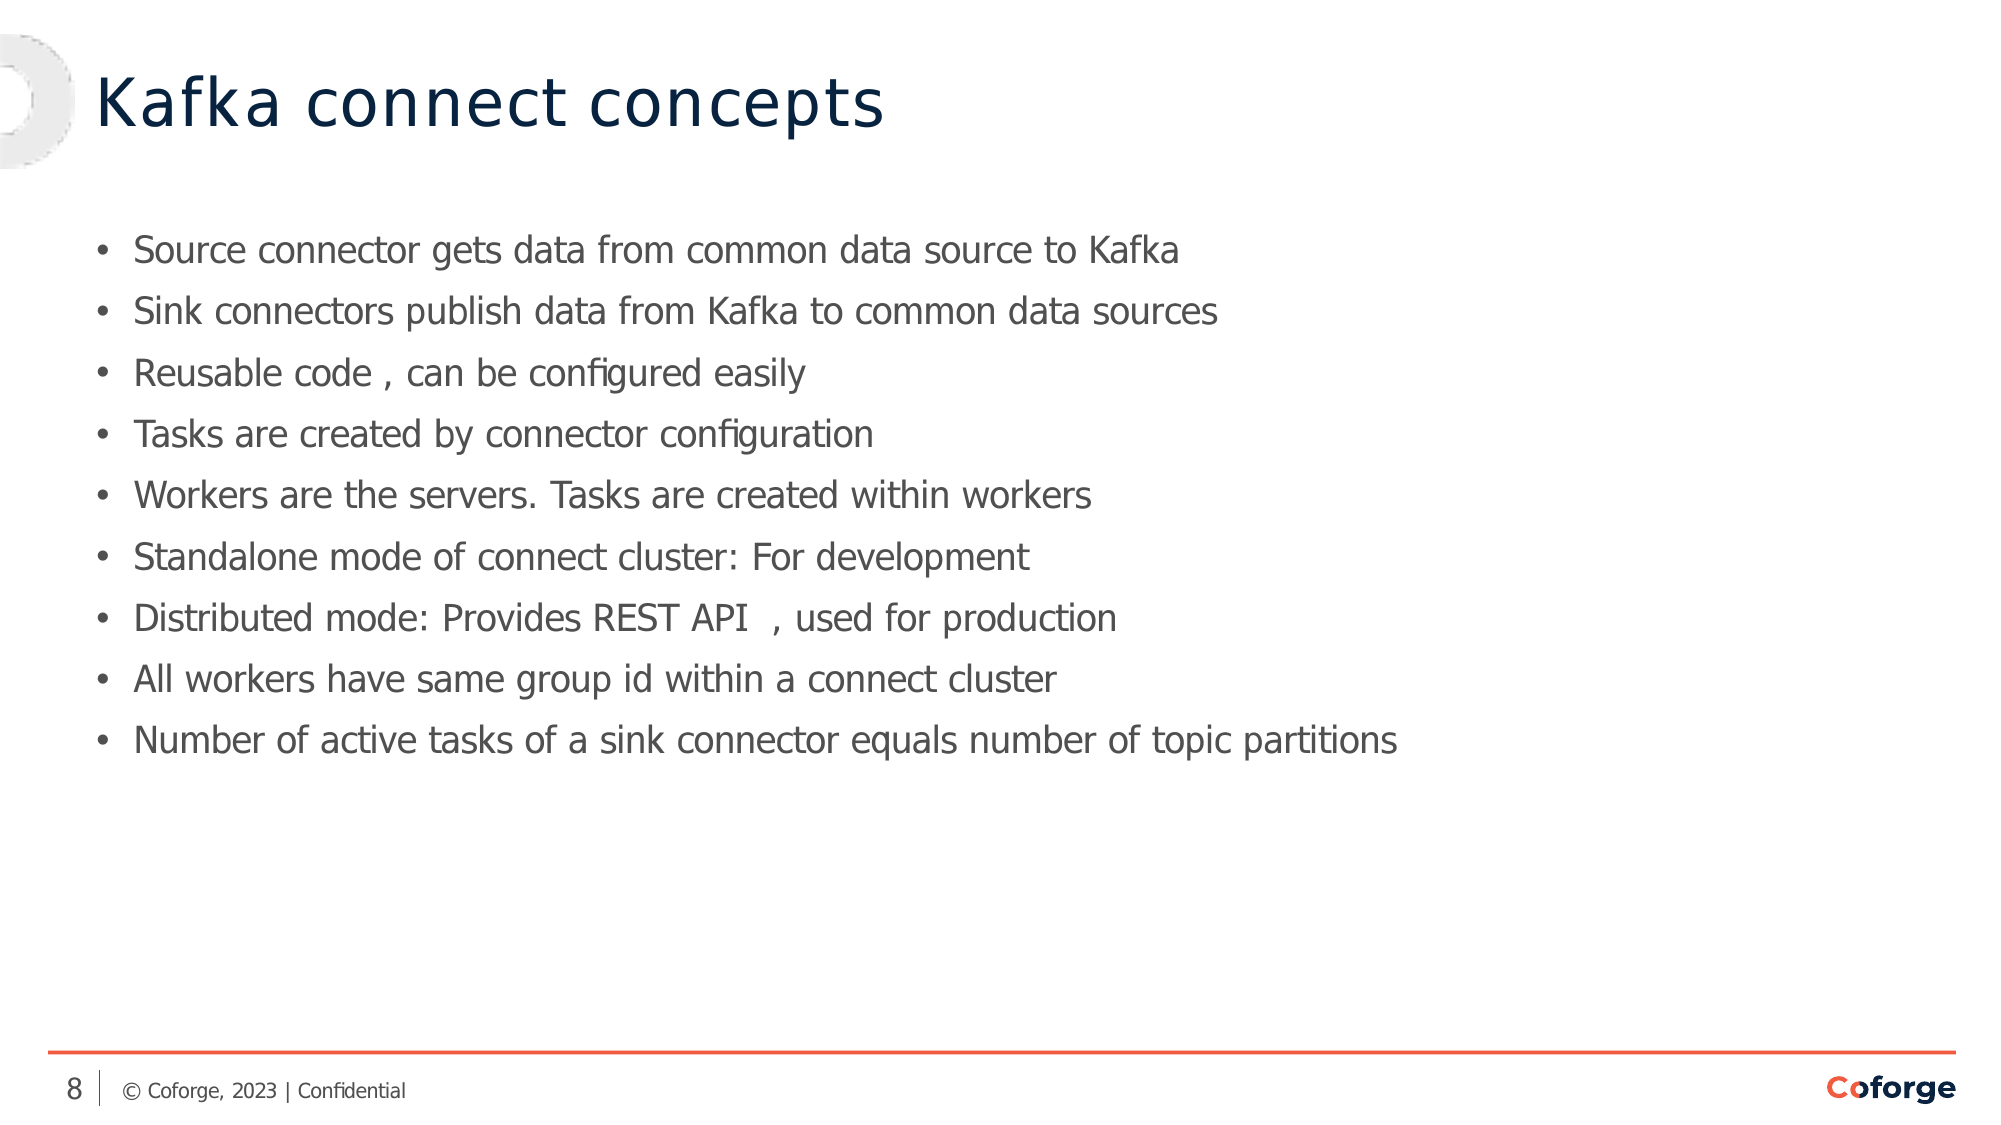

# Kafka connect concepts
Source connector gets data from common data source to Kafka
Sink connectors publish data from Kafka to common data sources
Reusable code , can be configured easily
Tasks are created by connector configuration
Workers are the servers. Tasks are created within workers
Standalone mode of connect cluster: For development
Distributed mode: Provides REST API  , used for production
All workers have same group id within a connect cluster
Number of active tasks of a sink connector equals number of topic partitions